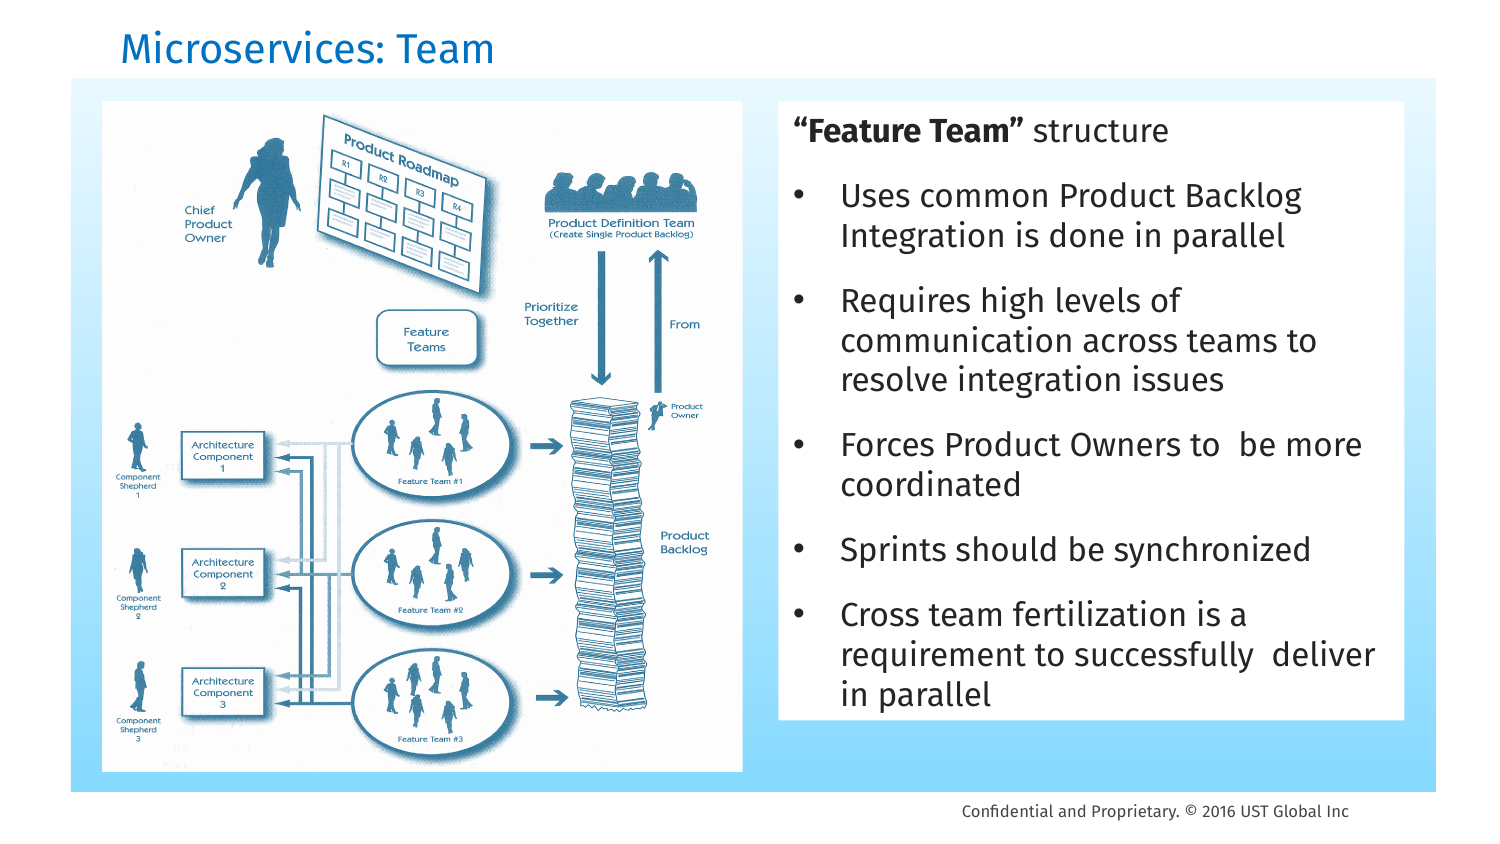

Microservices: Team

# sformation Process

“Feature Team” structure
Uses common Product Backlog  Integration is done in parallel
Requires high levels of communication across teams to resolve integration issues
Forces Product Owners to  be more coordinated
Sprints should be synchronized
Cross team fertilization is a  requirement to successfully  deliver in parallel

31